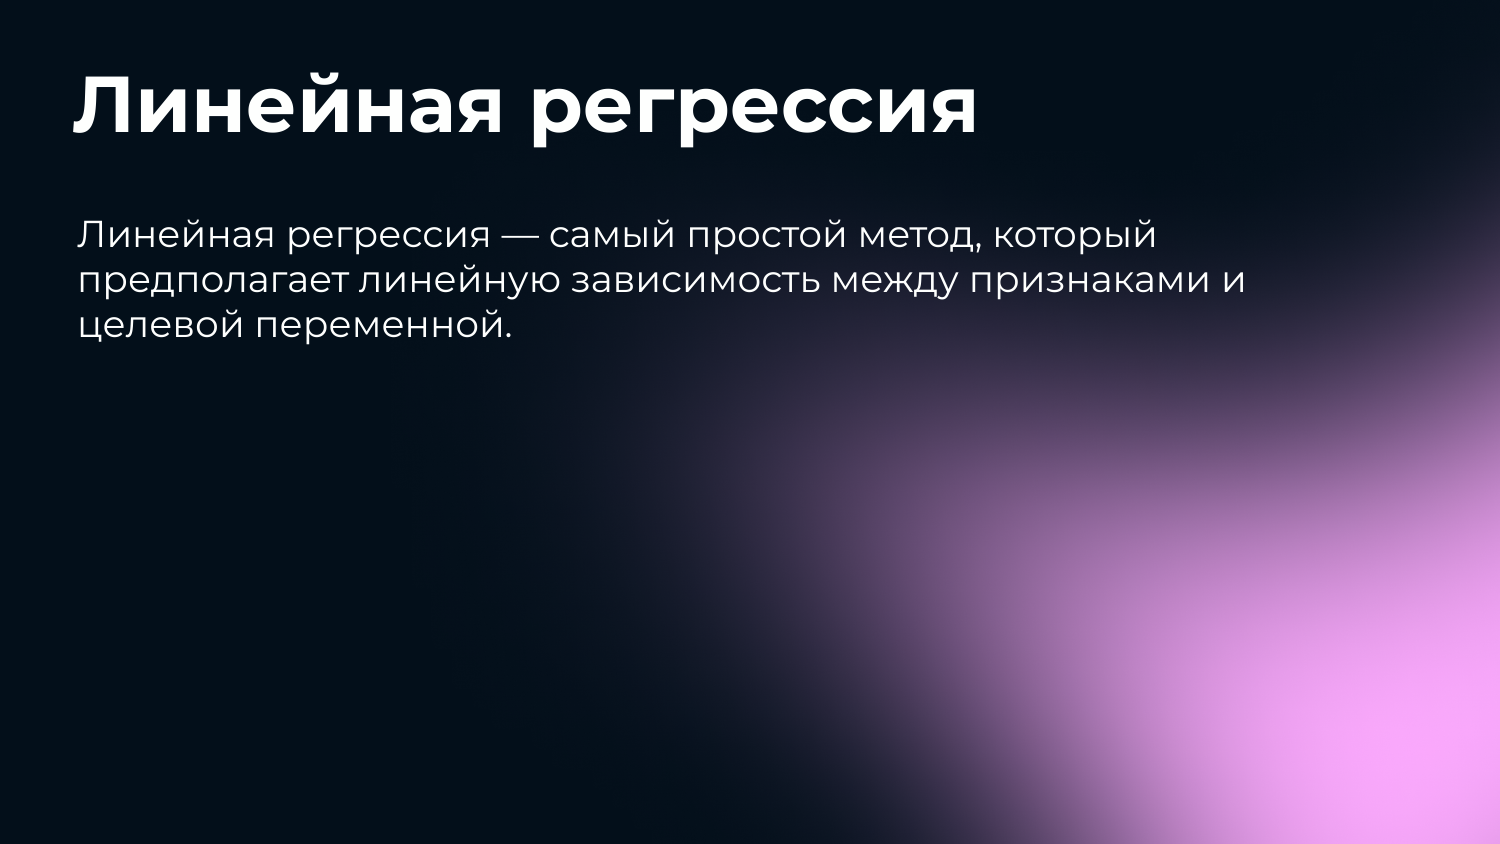

# Линейная регрессия
Линейная регрессия — самый простой метод, который предполагает линейную зависимость между признаками и целевой переменной.